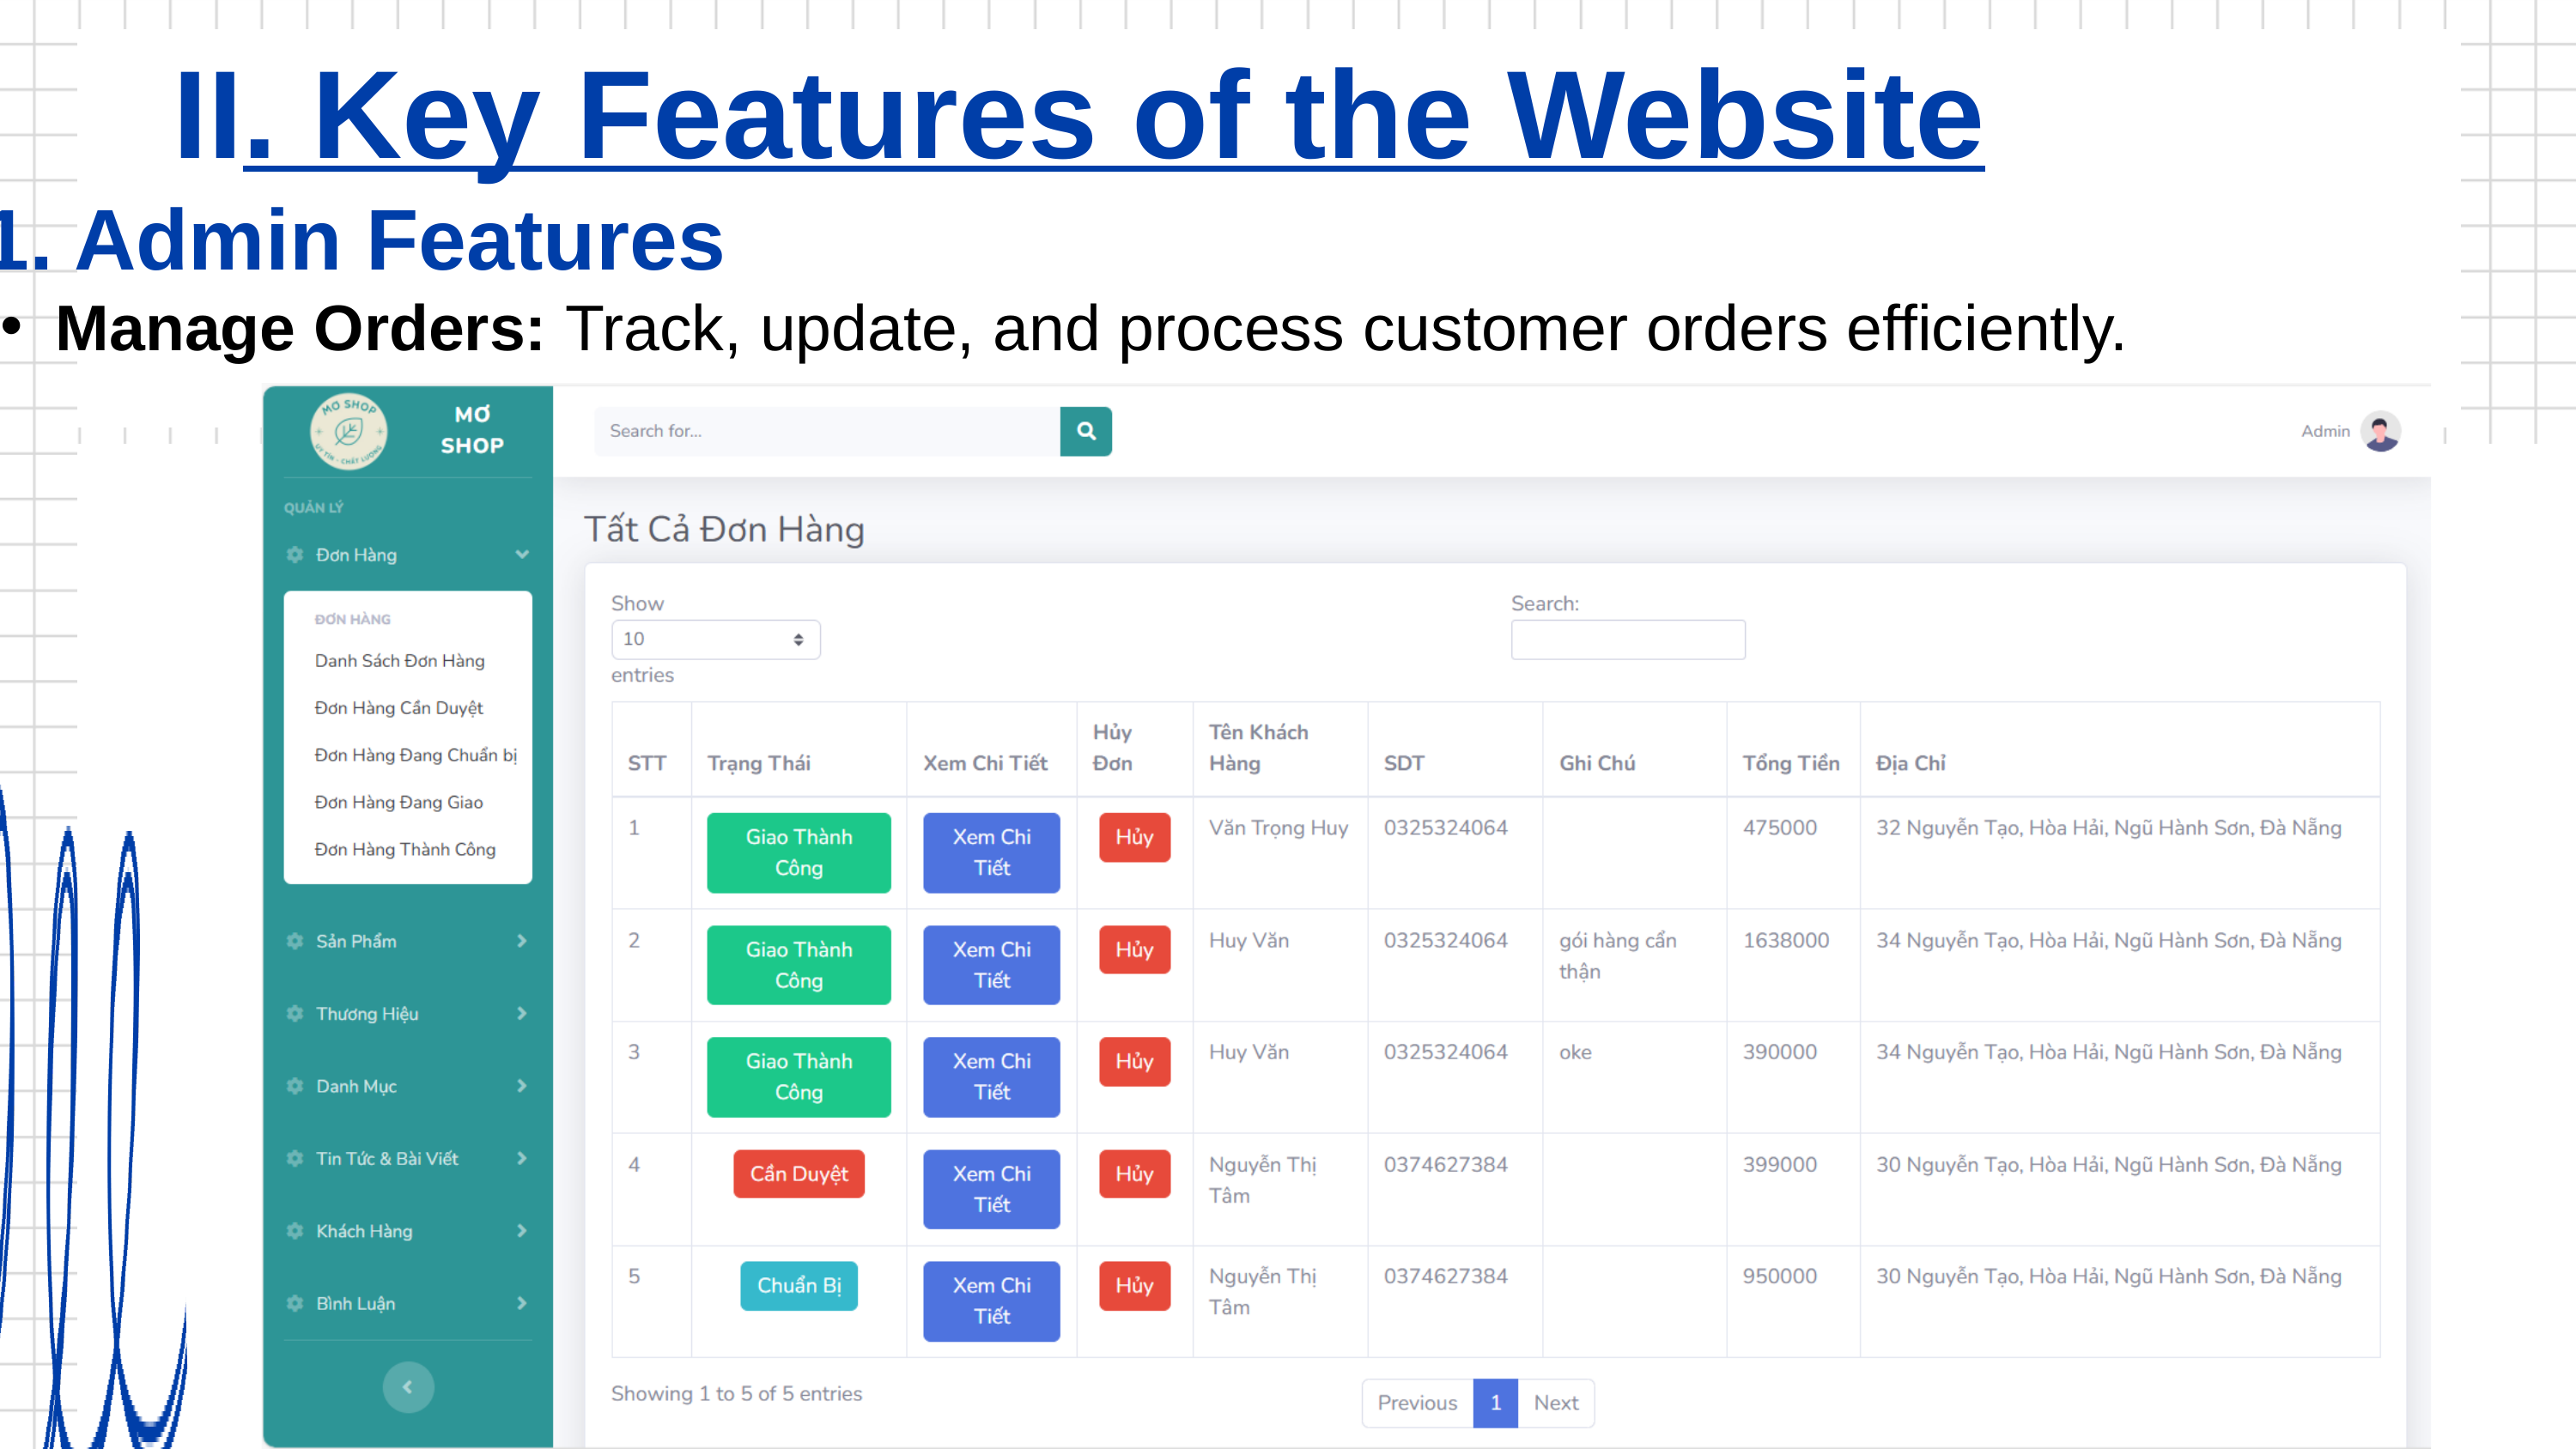

II. Key Features of the Website

1. Admin Features
Manage Orders: Track, update, and process customer orders efficiently.